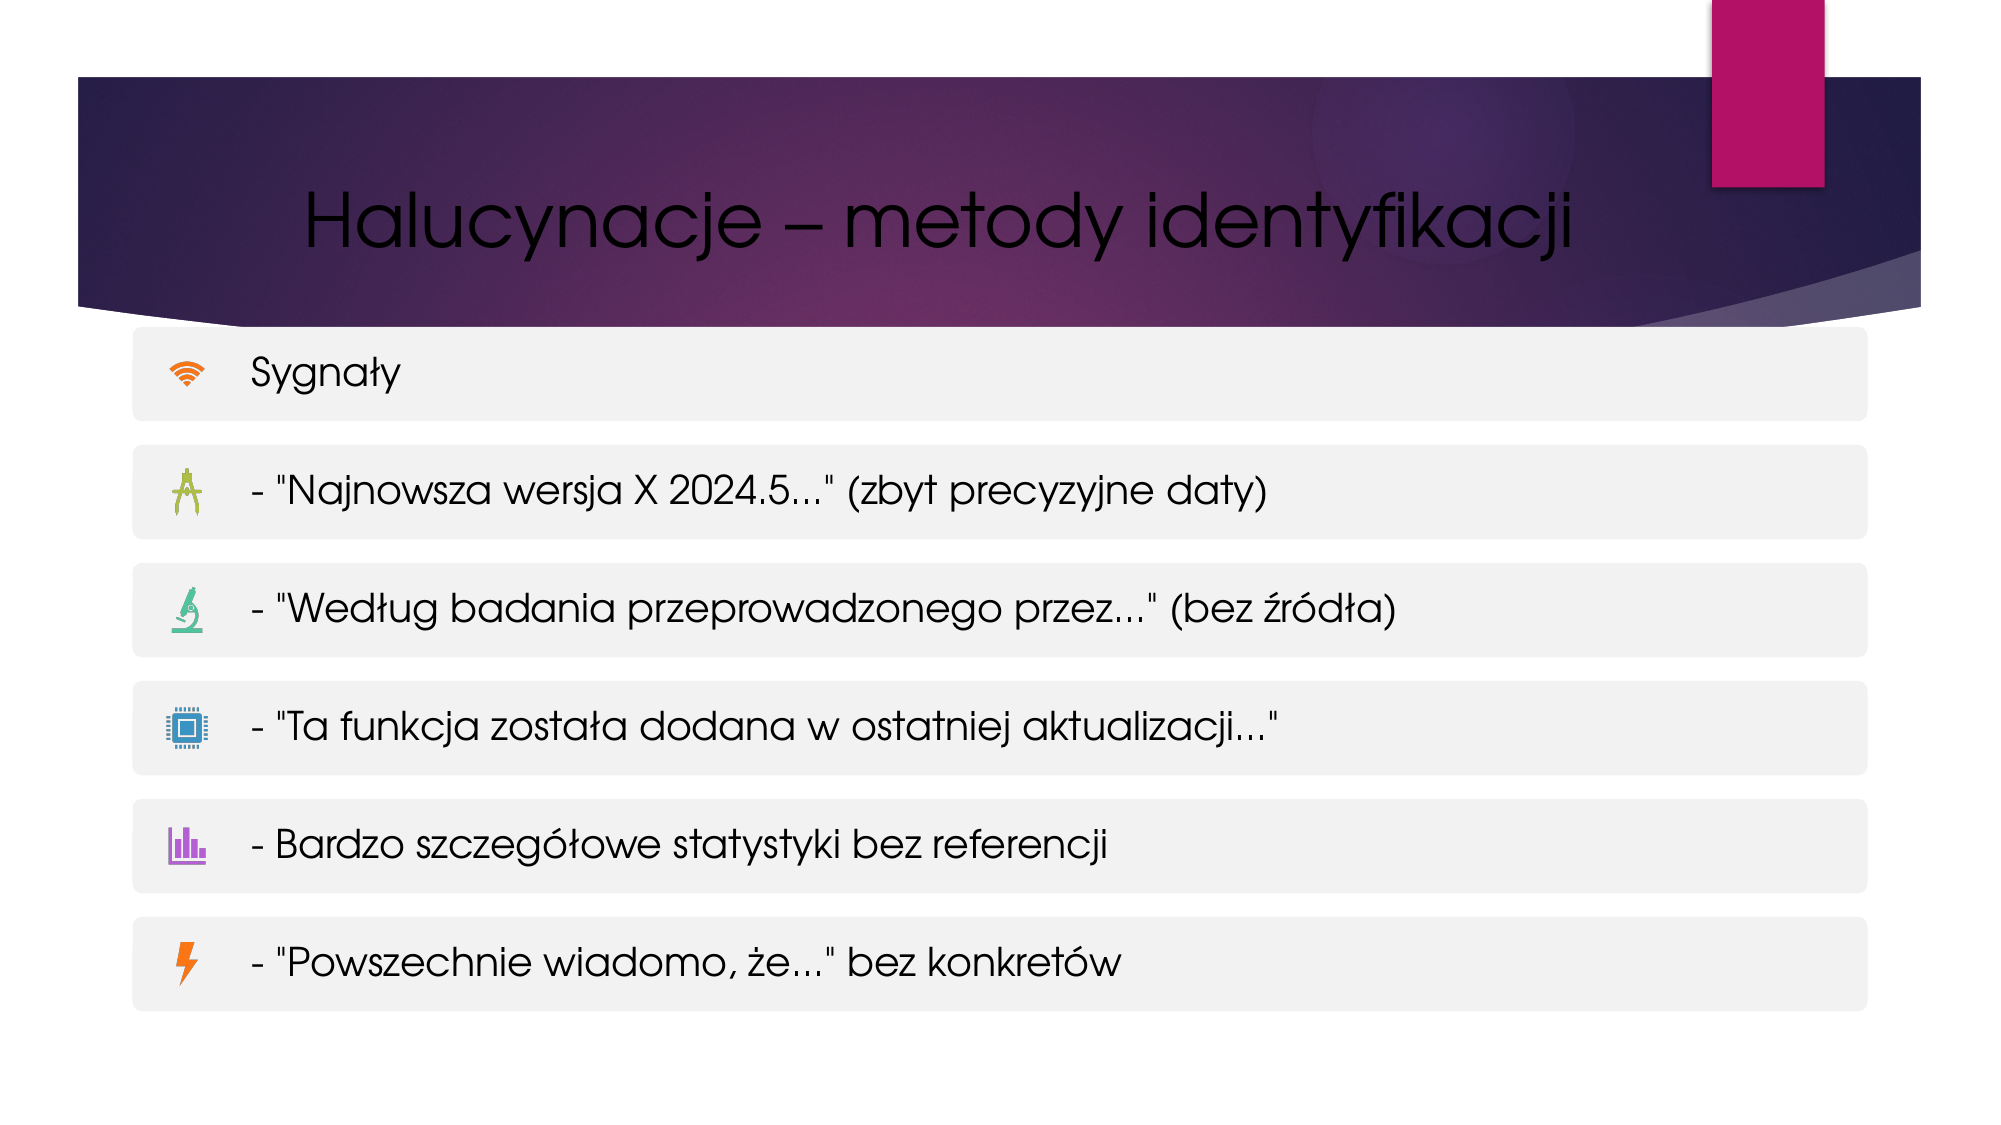

# Halucynacje – metody identyfikacji
Sygnały
- "Najnowsza wersja X 2024.5..." (zbyt precyzyjne daty)
- "Według badania przeprowadzonego przez..." (bez źródła)
- "Ta funkcja została dodana w ostatniej aktualizacji..."
- Bardzo szczegółowe statystyki bez referencji
- "Powszechnie wiadomo, że..." bez konkretów